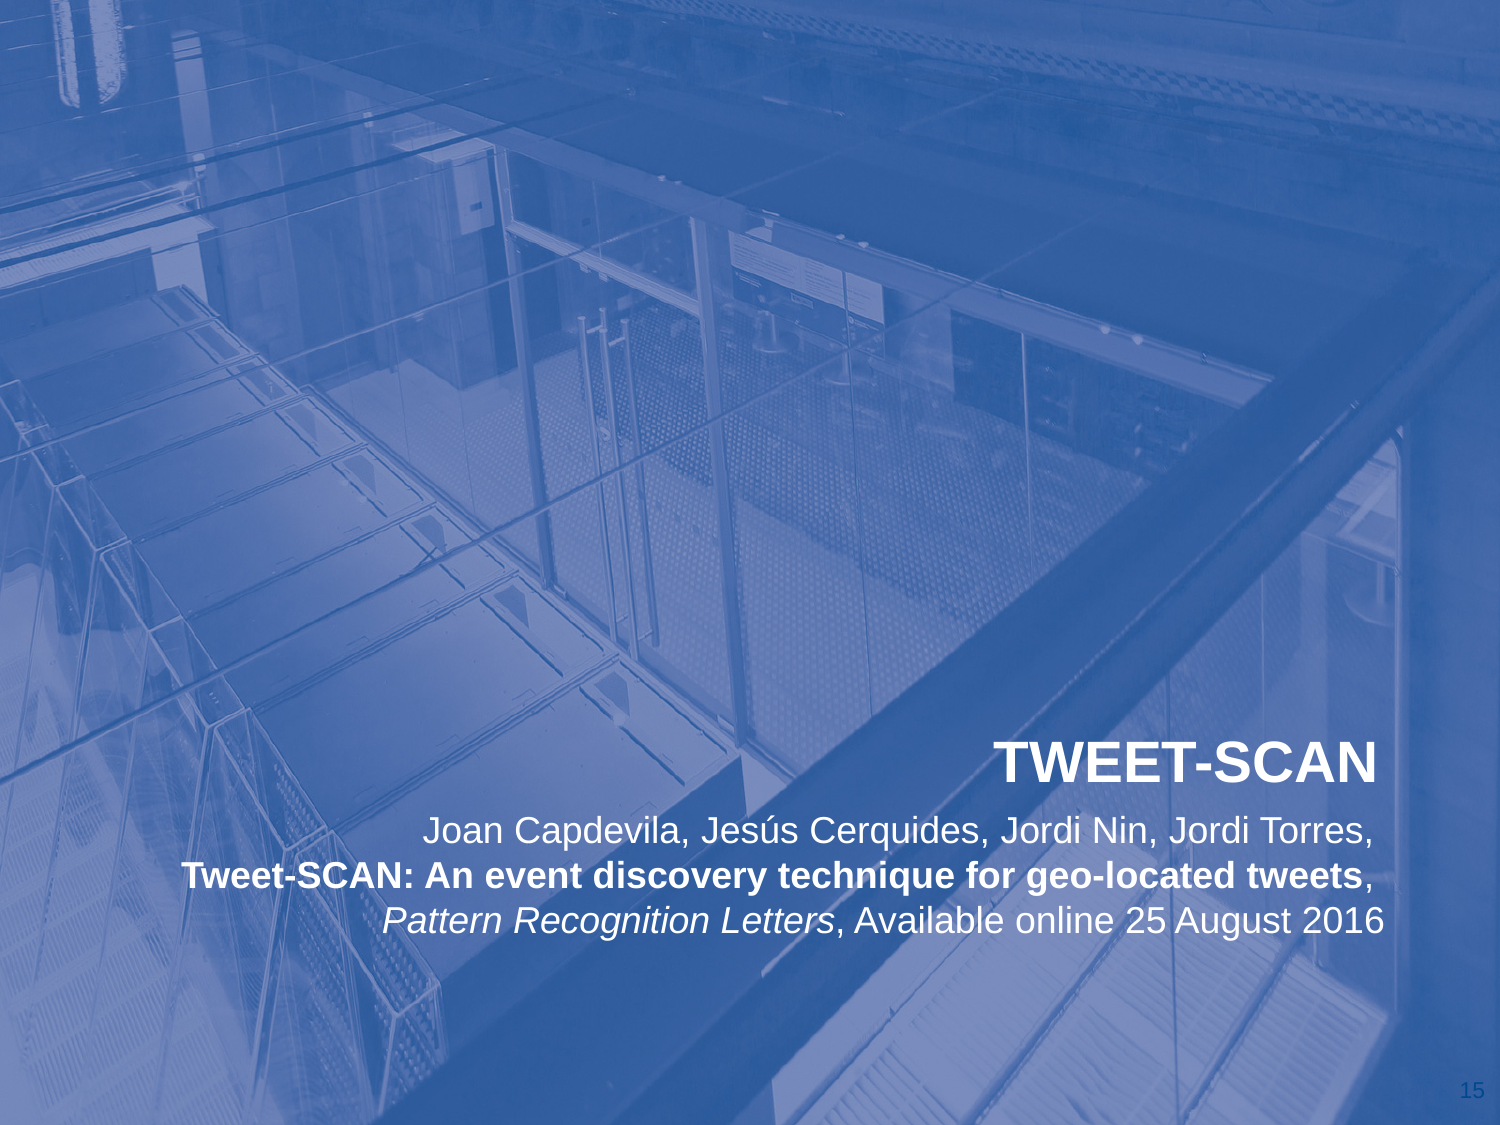

# Tweet-SCAN
Joan Capdevila, Jesús Cerquides, Jordi Nin, Jordi Torres,
Tweet-SCAN: An event discovery technique for geo-located tweets,
Pattern Recognition Letters, Available online 25 August 2016
15